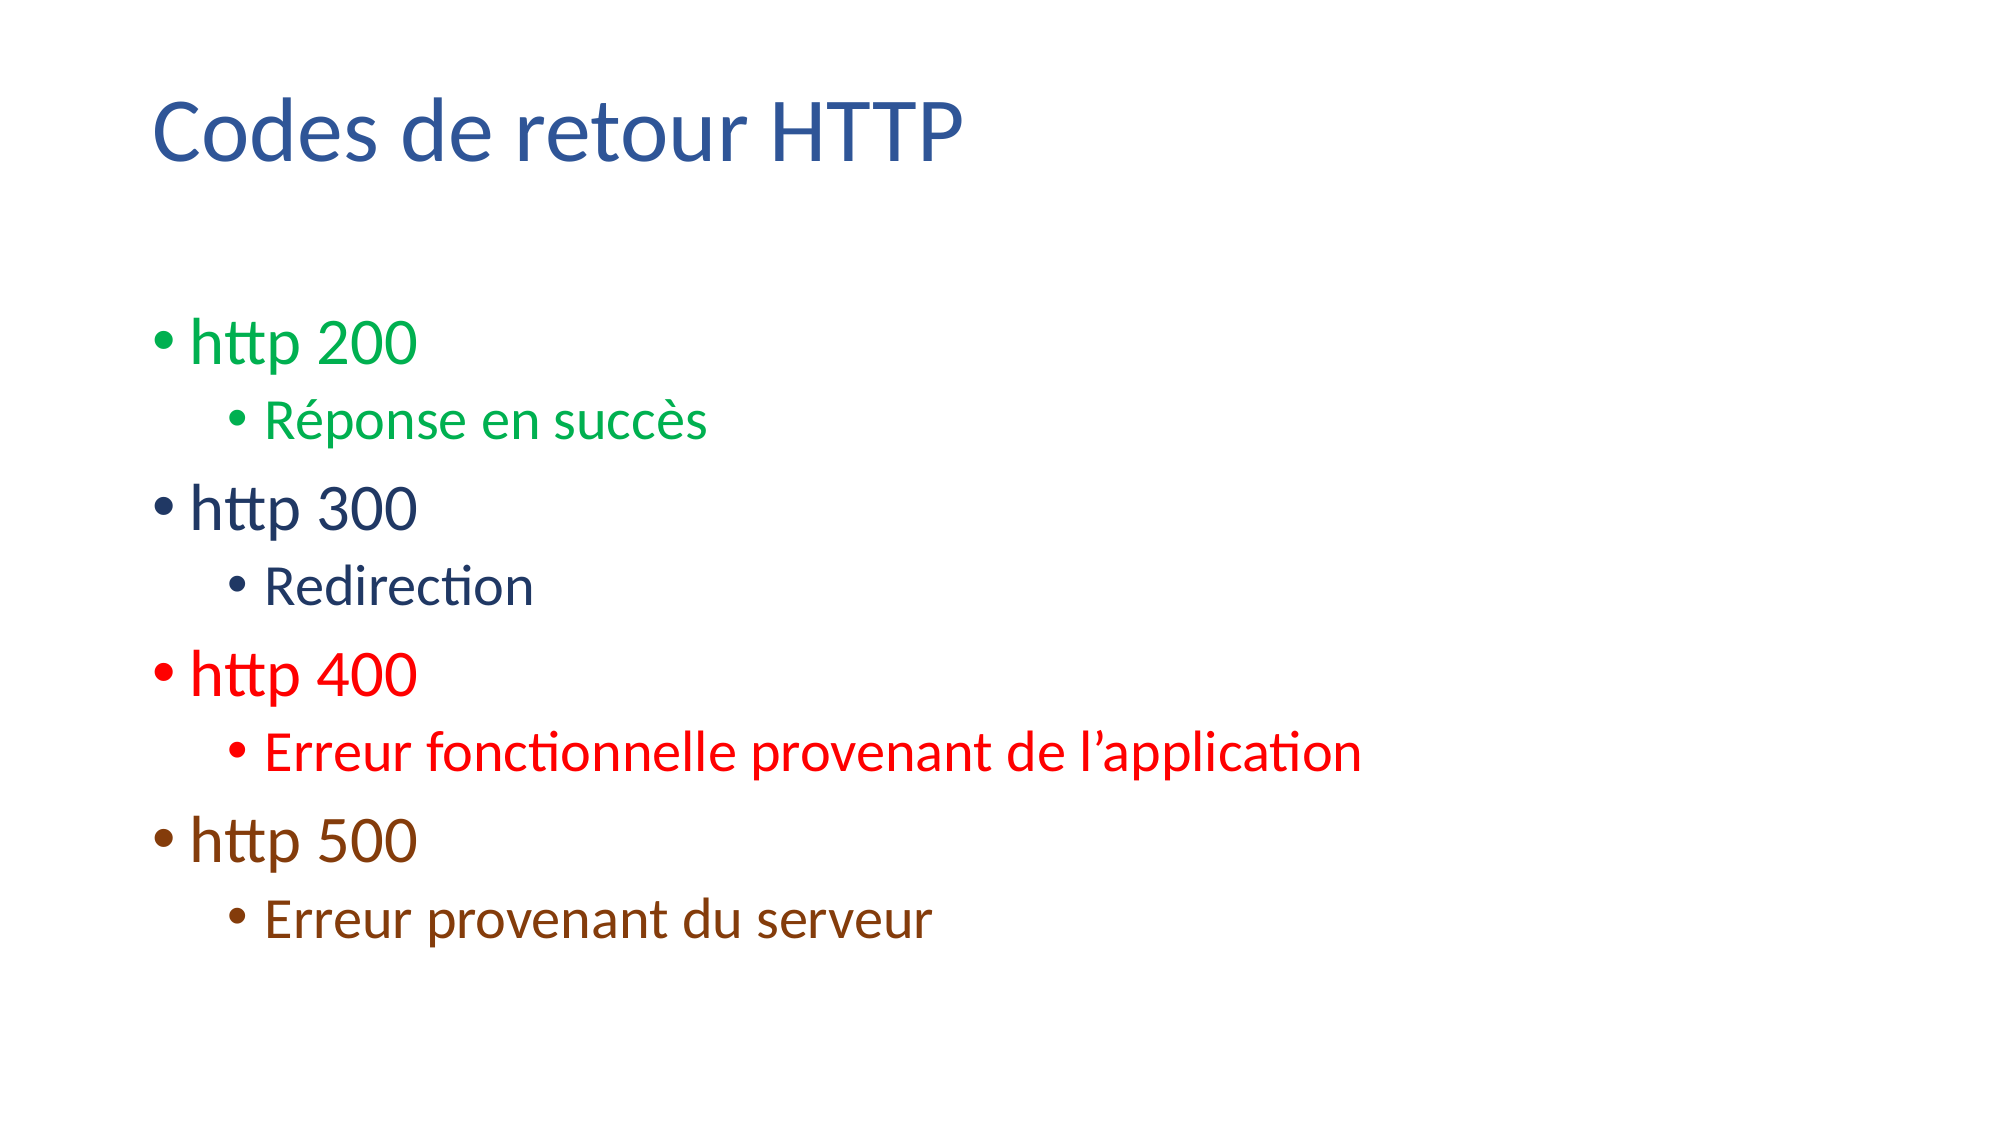

# Codes de retour HTTP
http 200
Réponse en succès
http 300
Redirection
http 400
Erreur fonctionnelle provenant de l’application
http 500
Erreur provenant du serveur